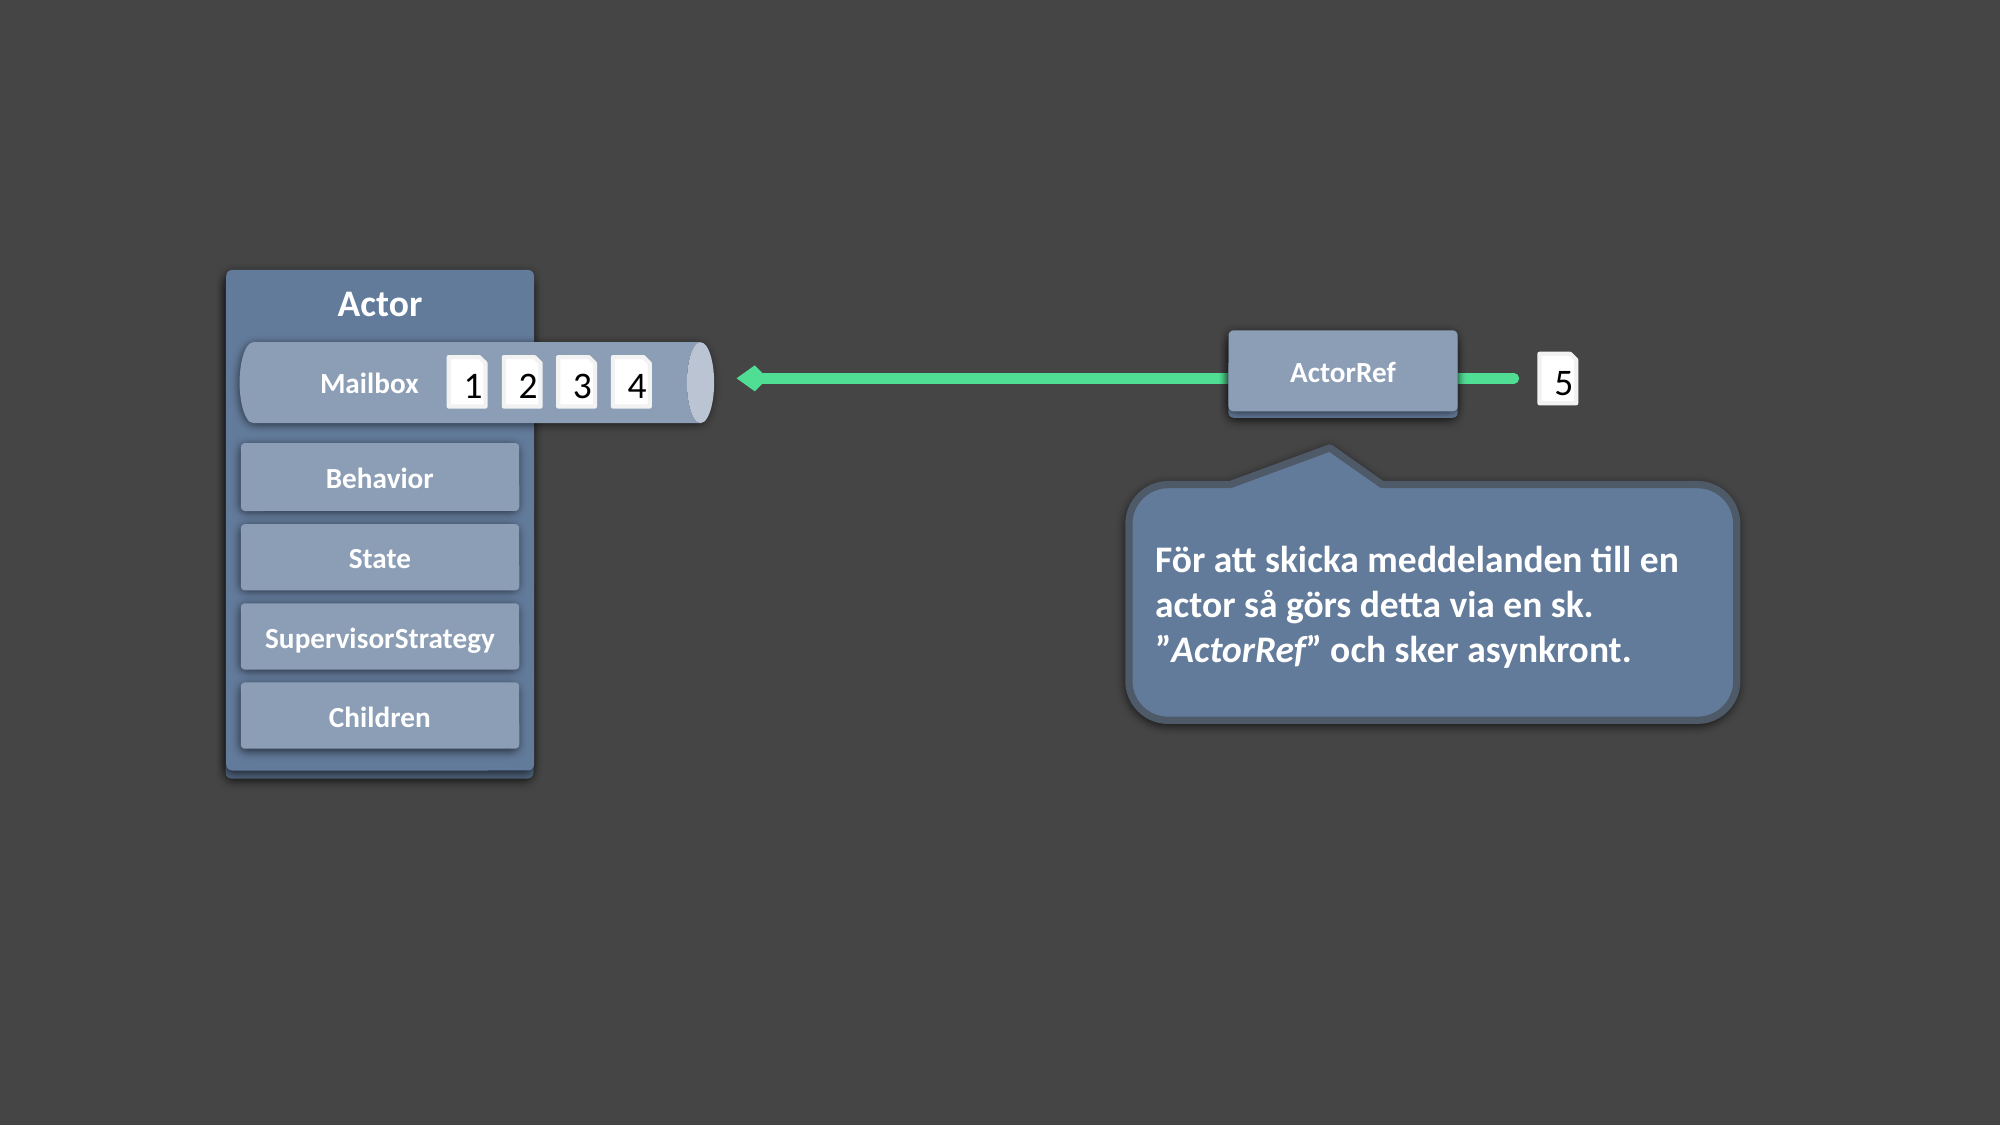

Actor

Behavior
State
SupervisorStrategy
Children

ActorRef
ActorRef

1
2
3
4
Mailbox
5
För att skicka meddelanden till en actor så görs detta via en sk. ”ActorRef” och sker asynkront.